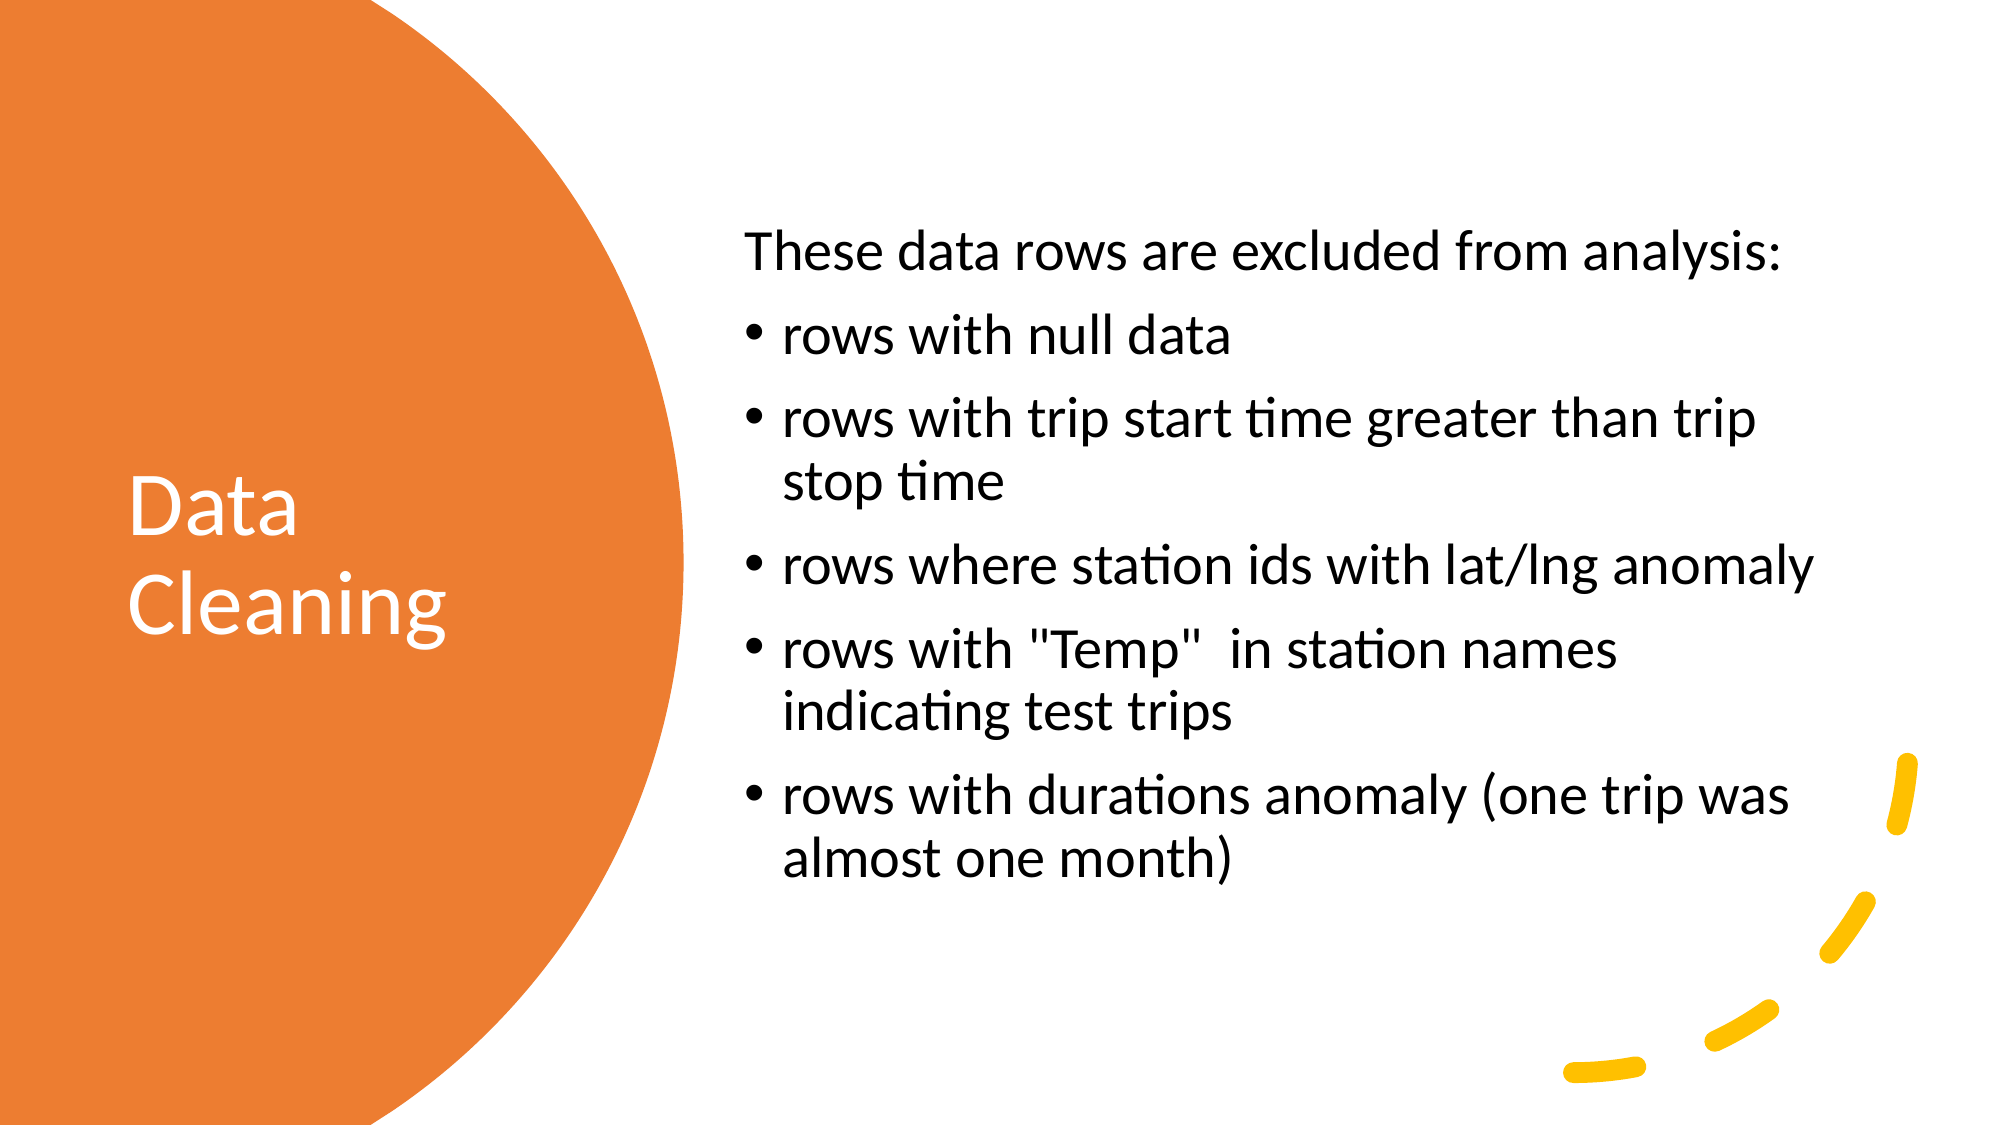

These data rows are excluded from analysis:
rows with null data
rows with trip start time greater than trip stop time
rows where station ids with lat/lng anomaly
rows with "Temp"  in station names  indicating test trips
rows with durations anomaly (one trip was almost one month)
# Data Cleaning